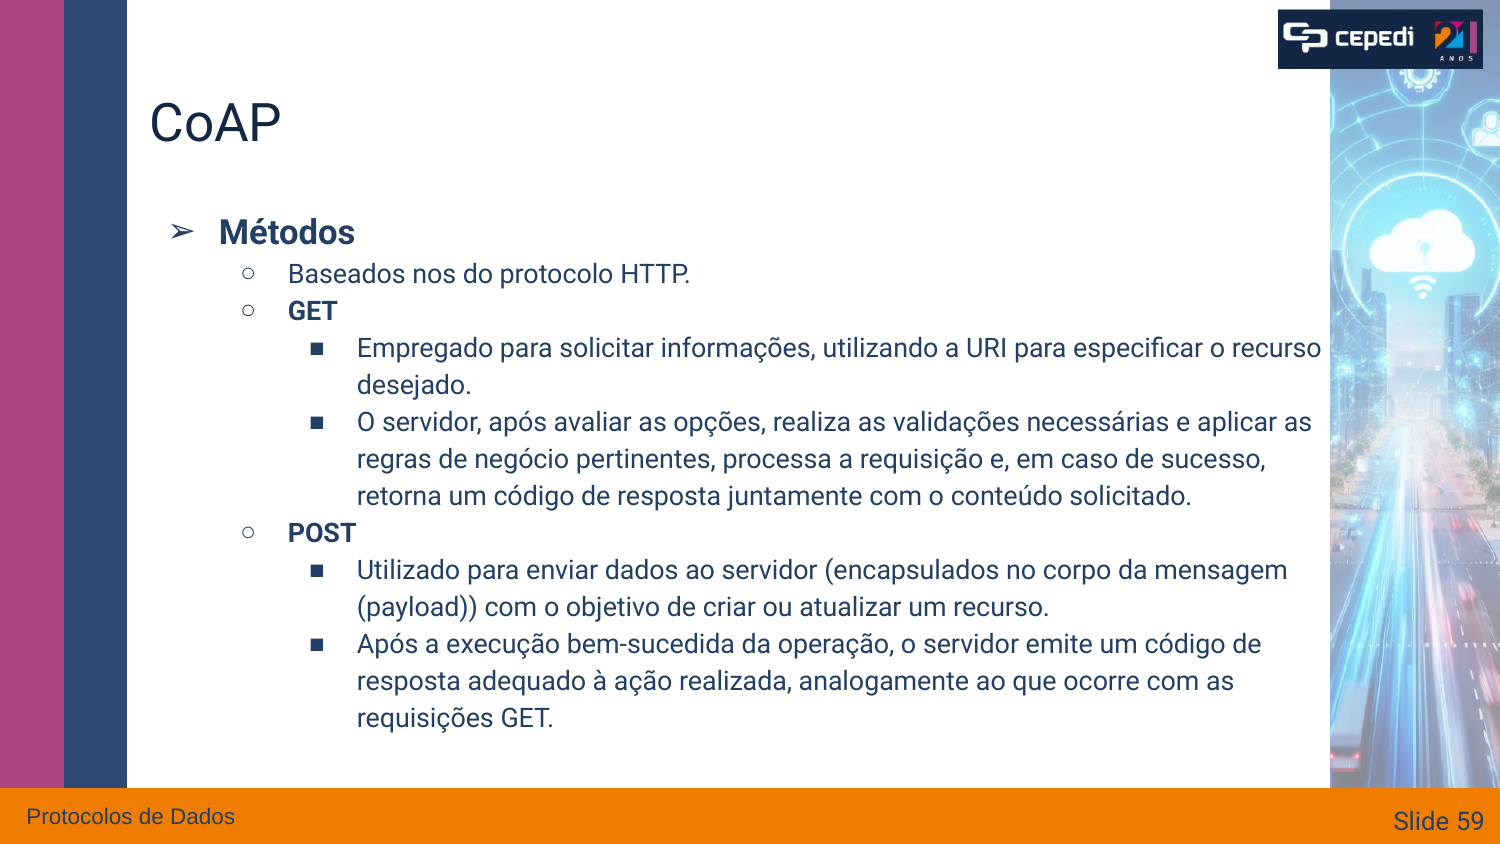

# CoAP
Métodos
Baseados nos do protocolo HTTP.
GET
Empregado para solicitar informações, utilizando a URI para especificar o recurso desejado.
O servidor, após avaliar as opções, realiza as validações necessárias e aplicar as regras de negócio pertinentes, processa a requisição e, em caso de sucesso, retorna um código de resposta juntamente com o conteúdo solicitado.
POST
Utilizado para enviar dados ao servidor (encapsulados no corpo da mensagem (payload)) com o objetivo de criar ou atualizar um recurso.
Após a execução bem-sucedida da operação, o servidor emite um código de resposta adequado à ação realizada, analogamente ao que ocorre com as requisições GET.
Protocolos de Dados
Slide 59